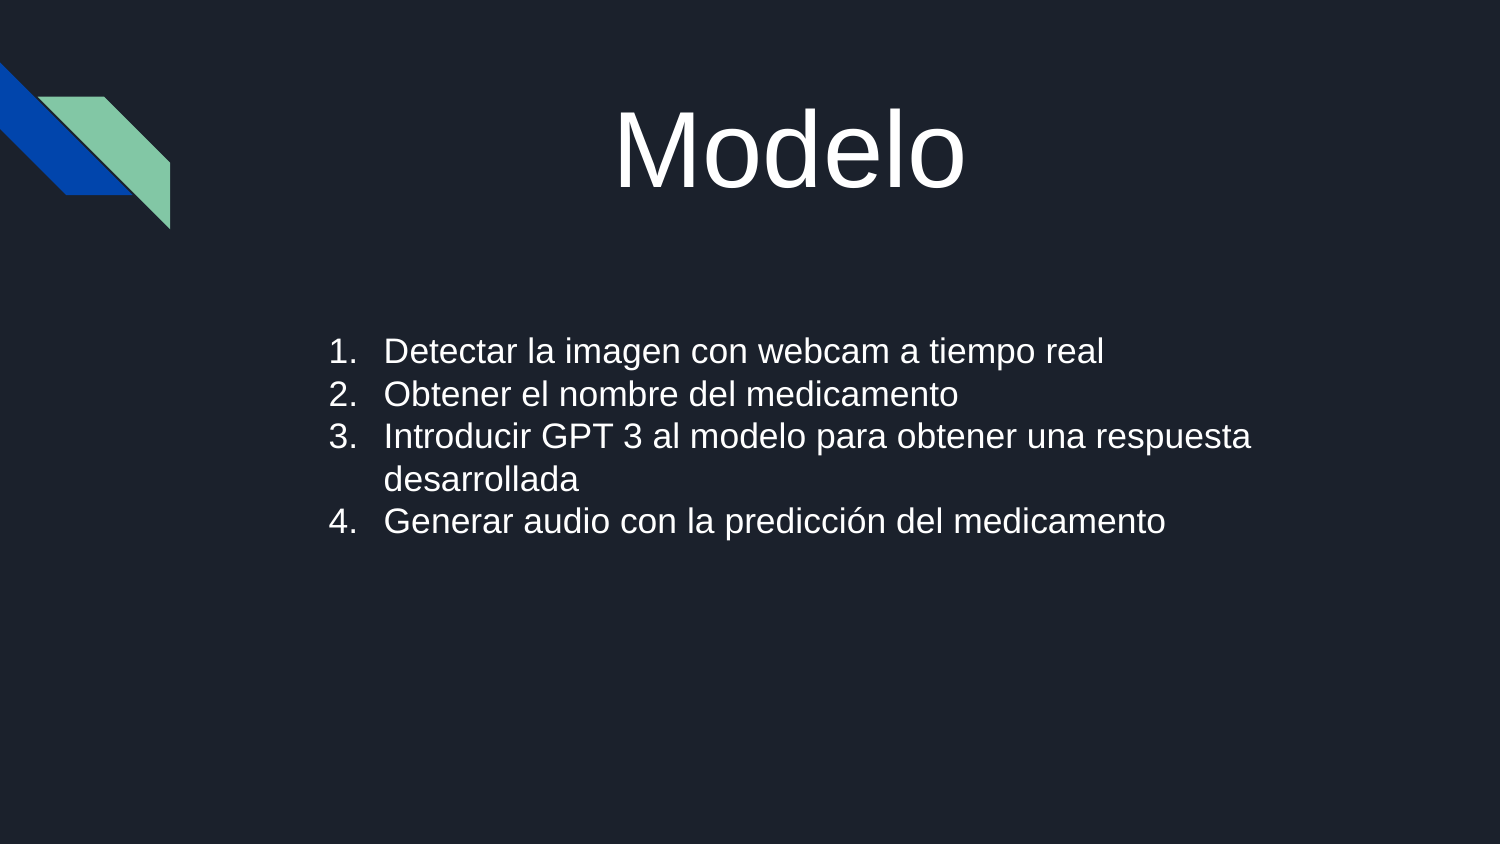

# Modelo

Detectar la imagen con webcam a tiempo real
Obtener el nombre del medicamento
Introducir GPT 3 al modelo para obtener una respuesta desarrollada
Generar audio con la predicción del medicamento